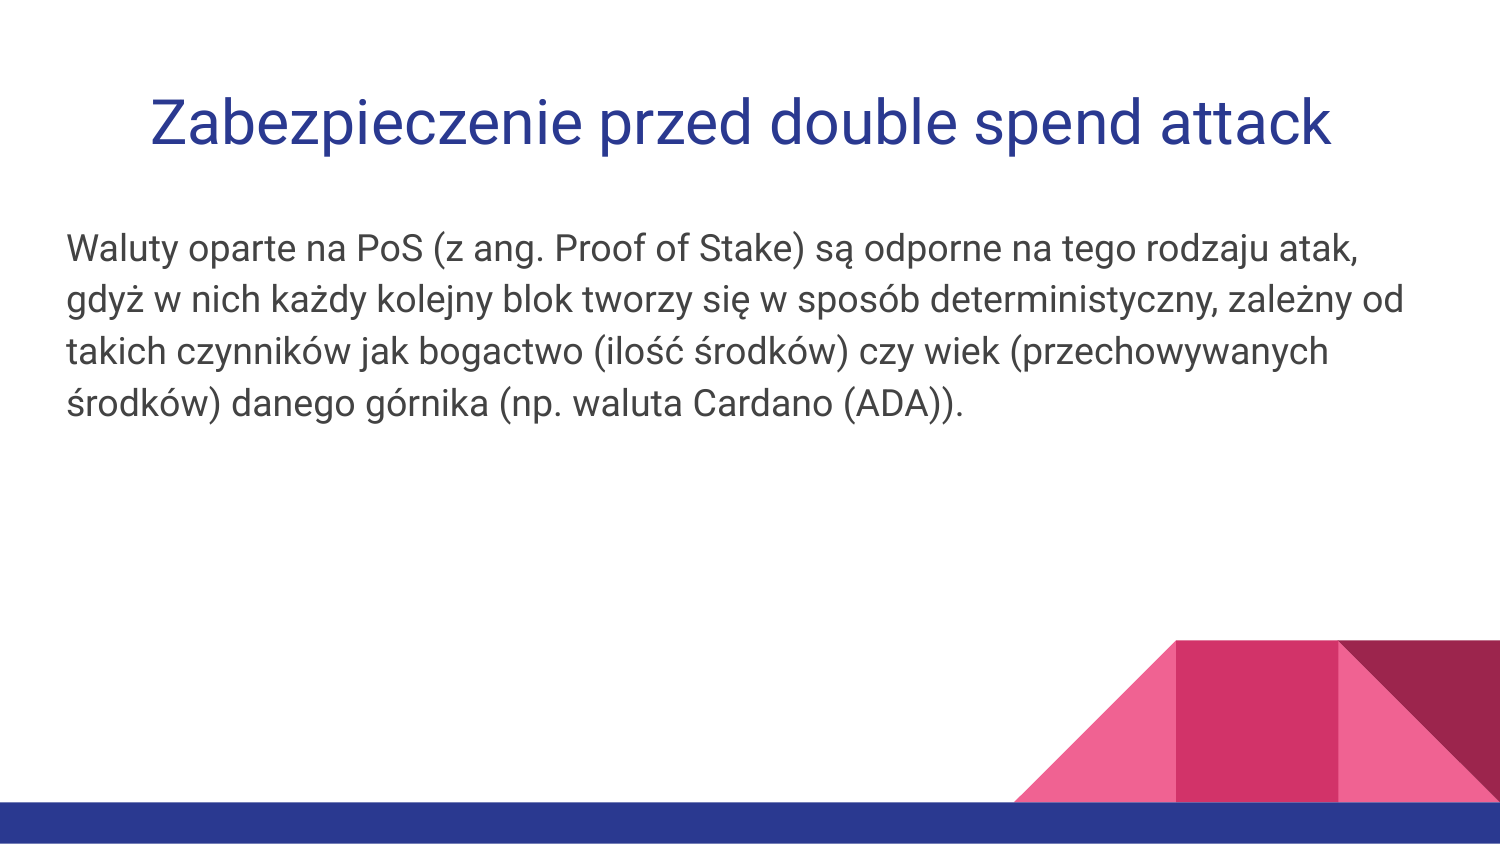

# Zabezpieczenie przed double spend attack
Waluty oparte na PoS (z ang. Proof of Stake) są odporne na tego rodzaju atak, gdyż w nich każdy kolejny blok tworzy się w sposób deterministyczny, zależny od takich czynników jak bogactwo (ilość środków) czy wiek (przechowywanych środków) danego górnika (np. waluta Cardano (ADA)).